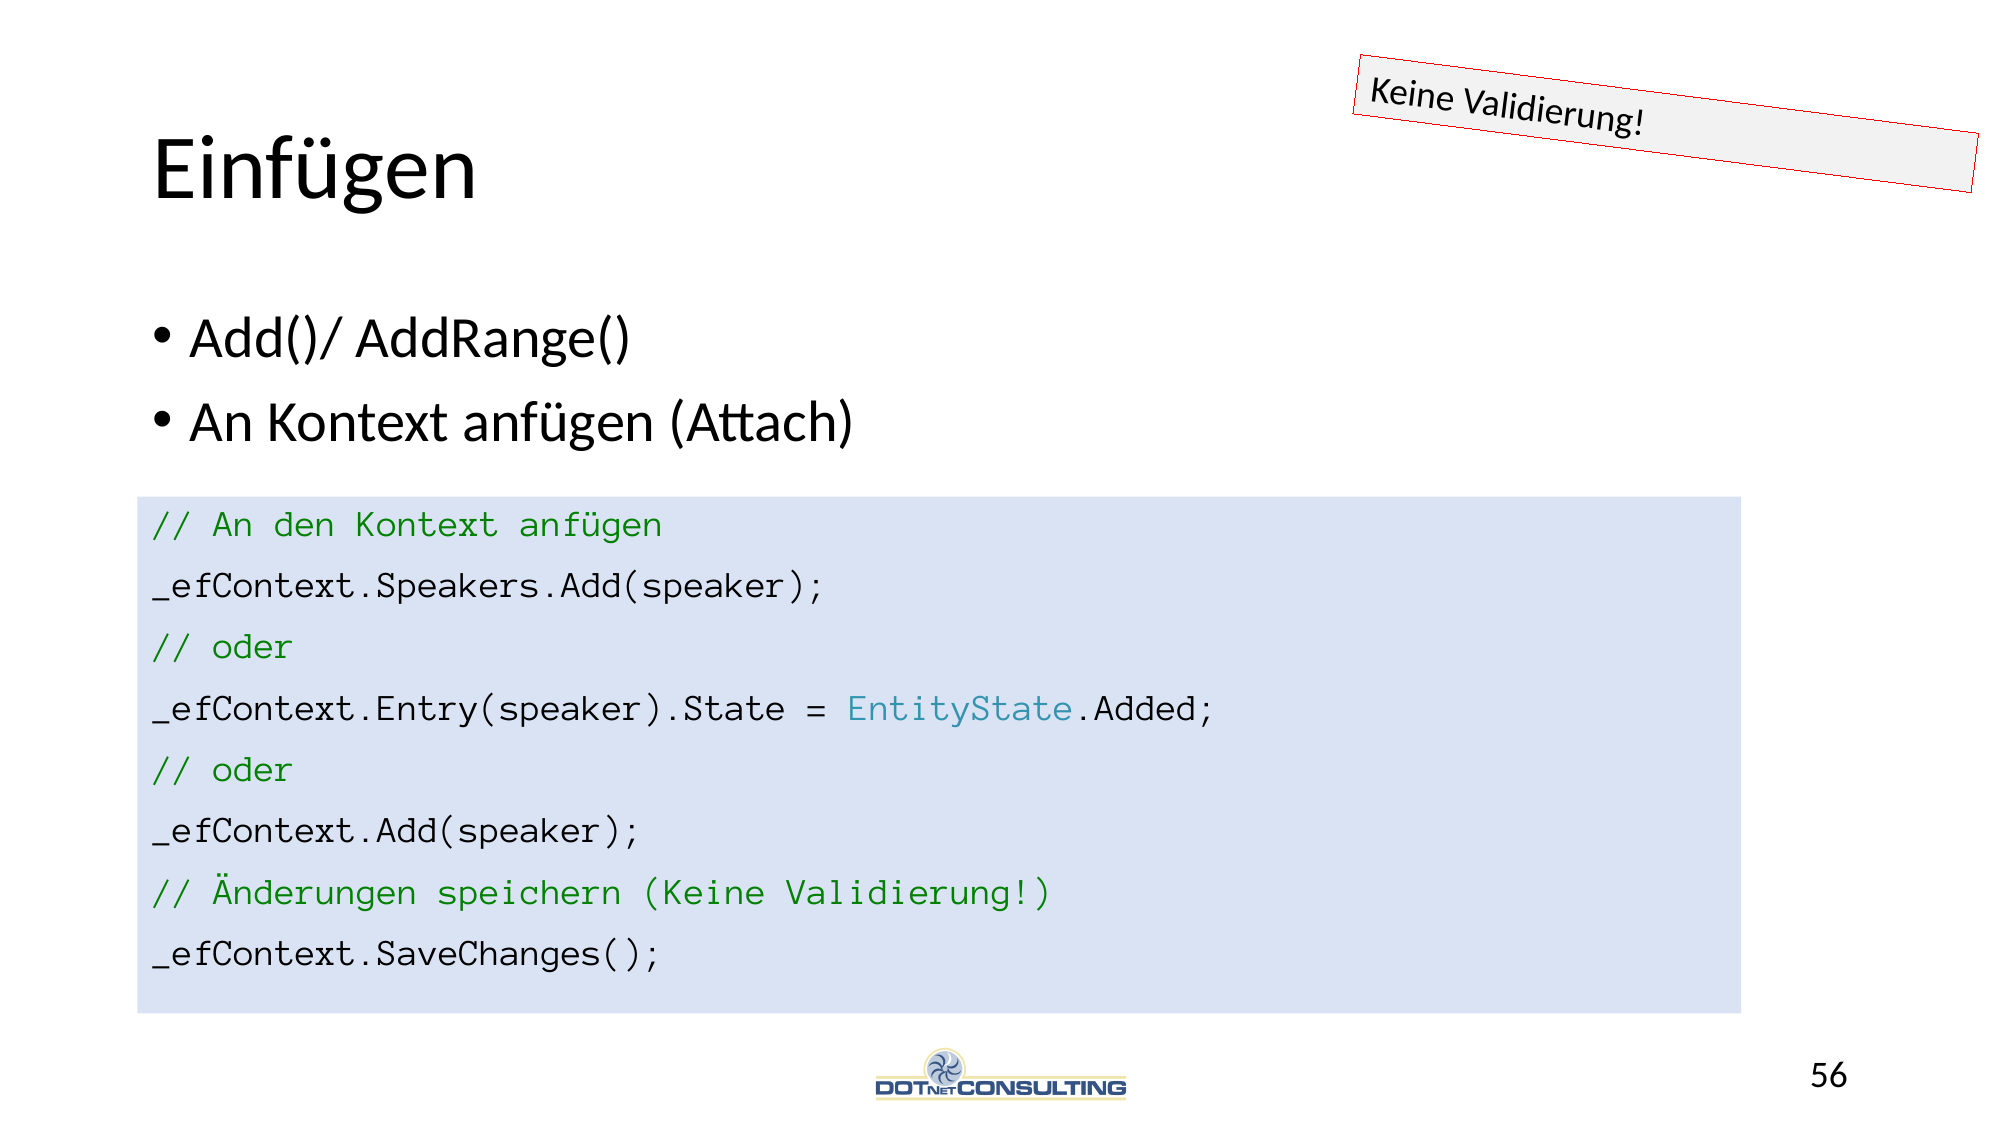

# Einfügen
Keine Validierung!
Add()/ AddRange()
An Kontext anfügen (Attach)

// An den Kontext anfügen
_efContext.Speakers.Add(speaker);
// oder
_efContext.Entry(speaker).State = EntityState.Added;
// oder
_efContext.Add(speaker);
// Änderungen speichern (Keine Validierung!)
_efContext.SaveChanges();
56